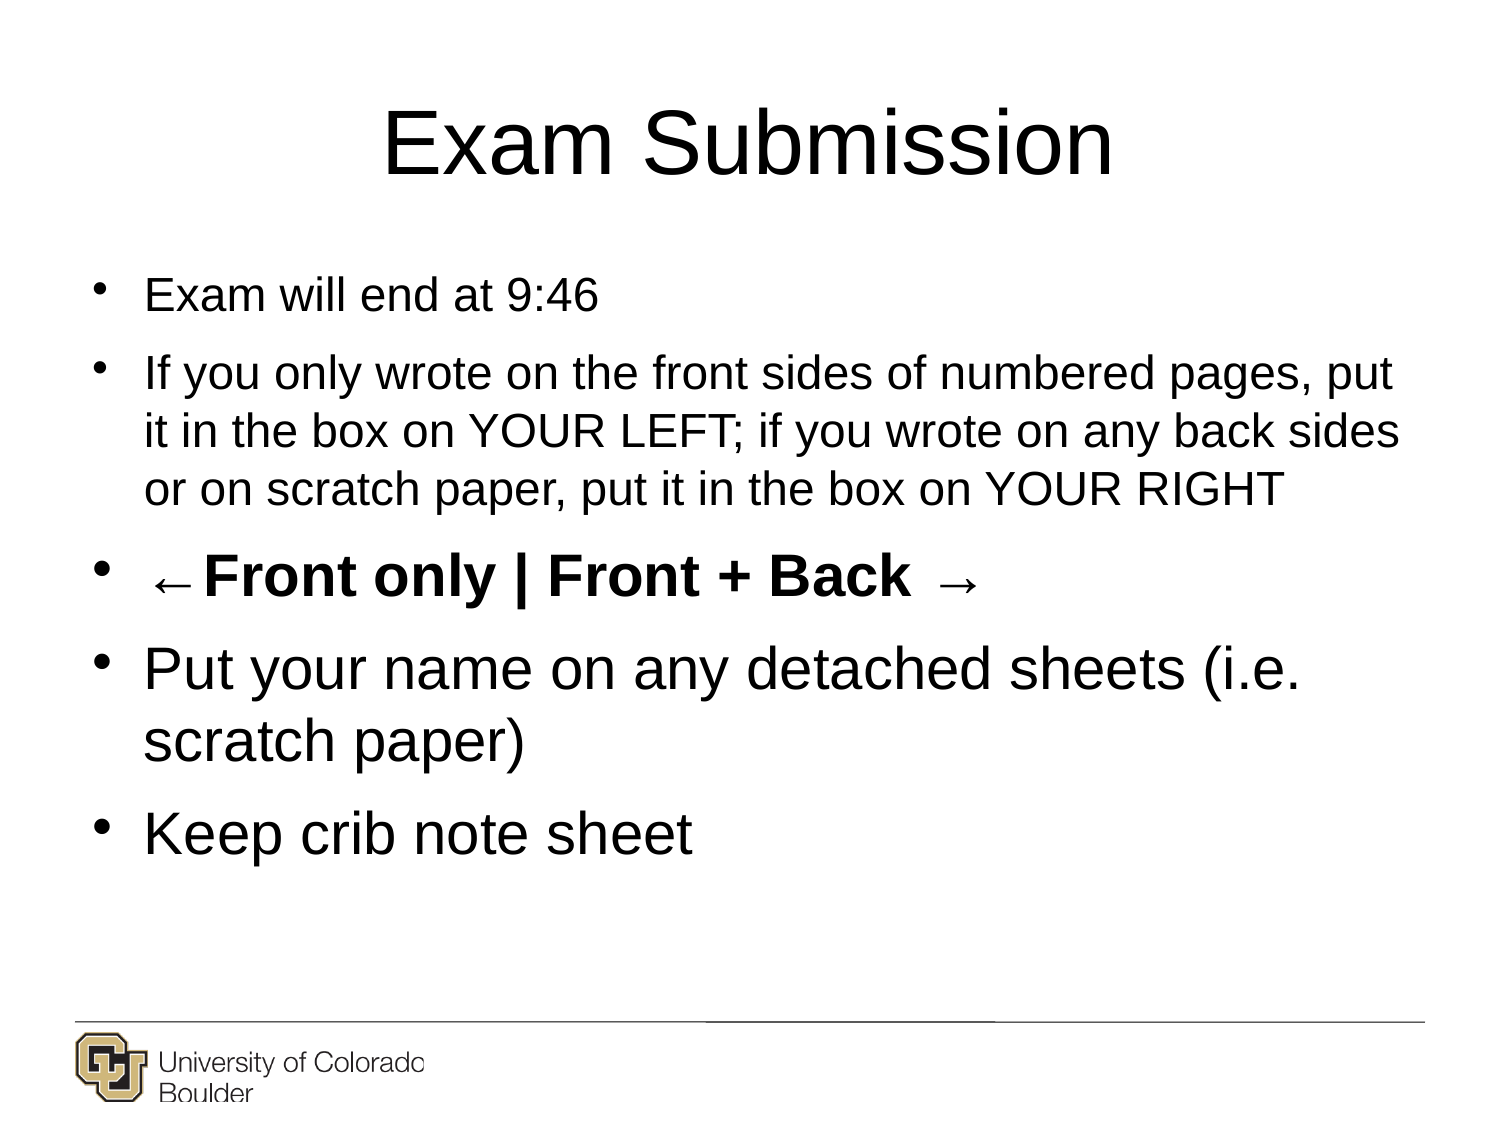

# Exam Submission
Exam will end at 9:46
If you only wrote on the front sides of numbered pages, put it in the box on YOUR LEFT; if you wrote on any back sides or on scratch paper, put it in the box on YOUR RIGHT
←Front only | Front + Back →
Put your name on any detached sheets (i.e. scratch paper)
Keep crib note sheet